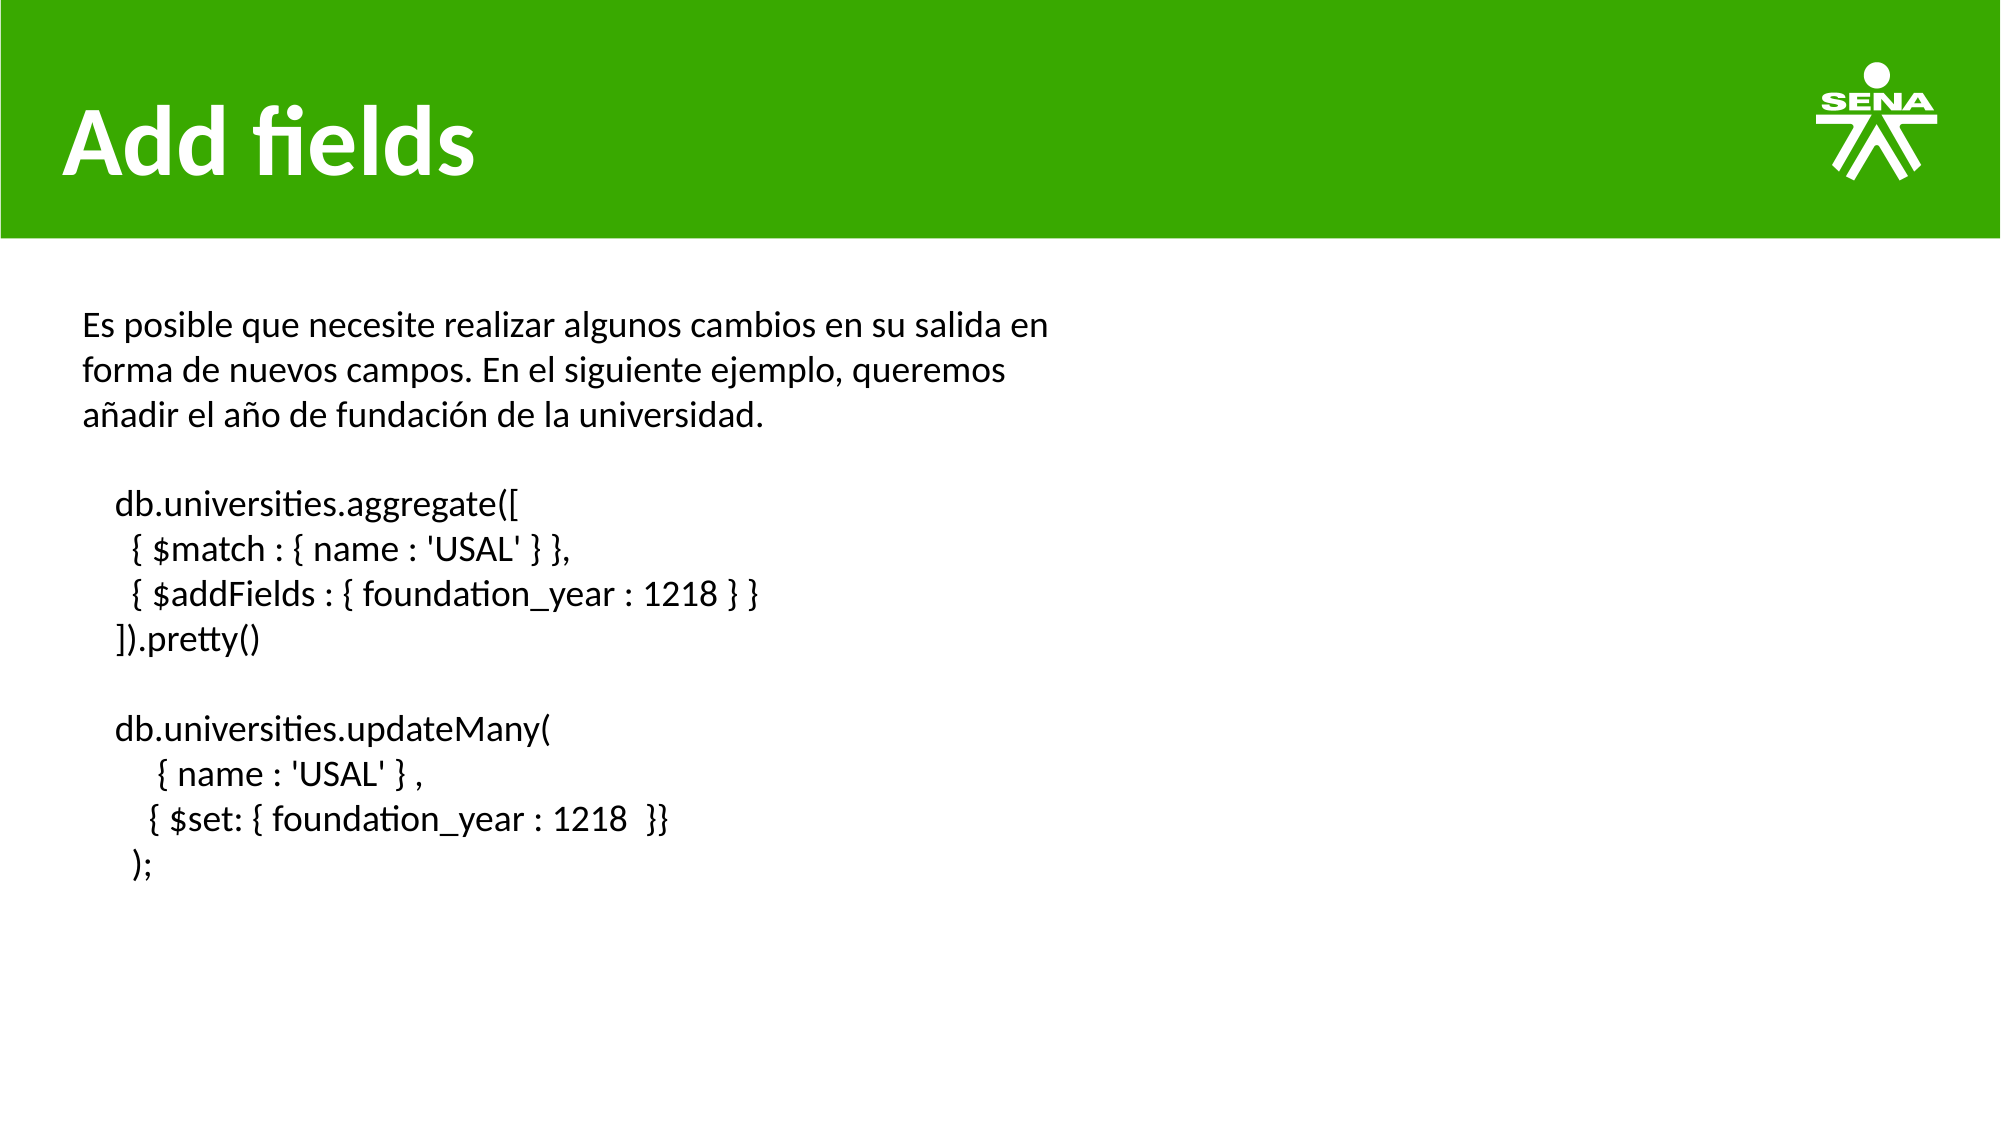

# Add fields
Es posible que necesite realizar algunos cambios en su salida en forma de nuevos campos. En el siguiente ejemplo, queremos añadir el año de fundación de la universidad.
db.universities.aggregate([
  { $match : { name : 'USAL' } },
  { $addFields : { foundation_year : 1218 } }
]).pretty()

db.universities.updateMany(
     { name : 'USAL' } ,
    { $set: { foundation_year : 1218  }}
  );